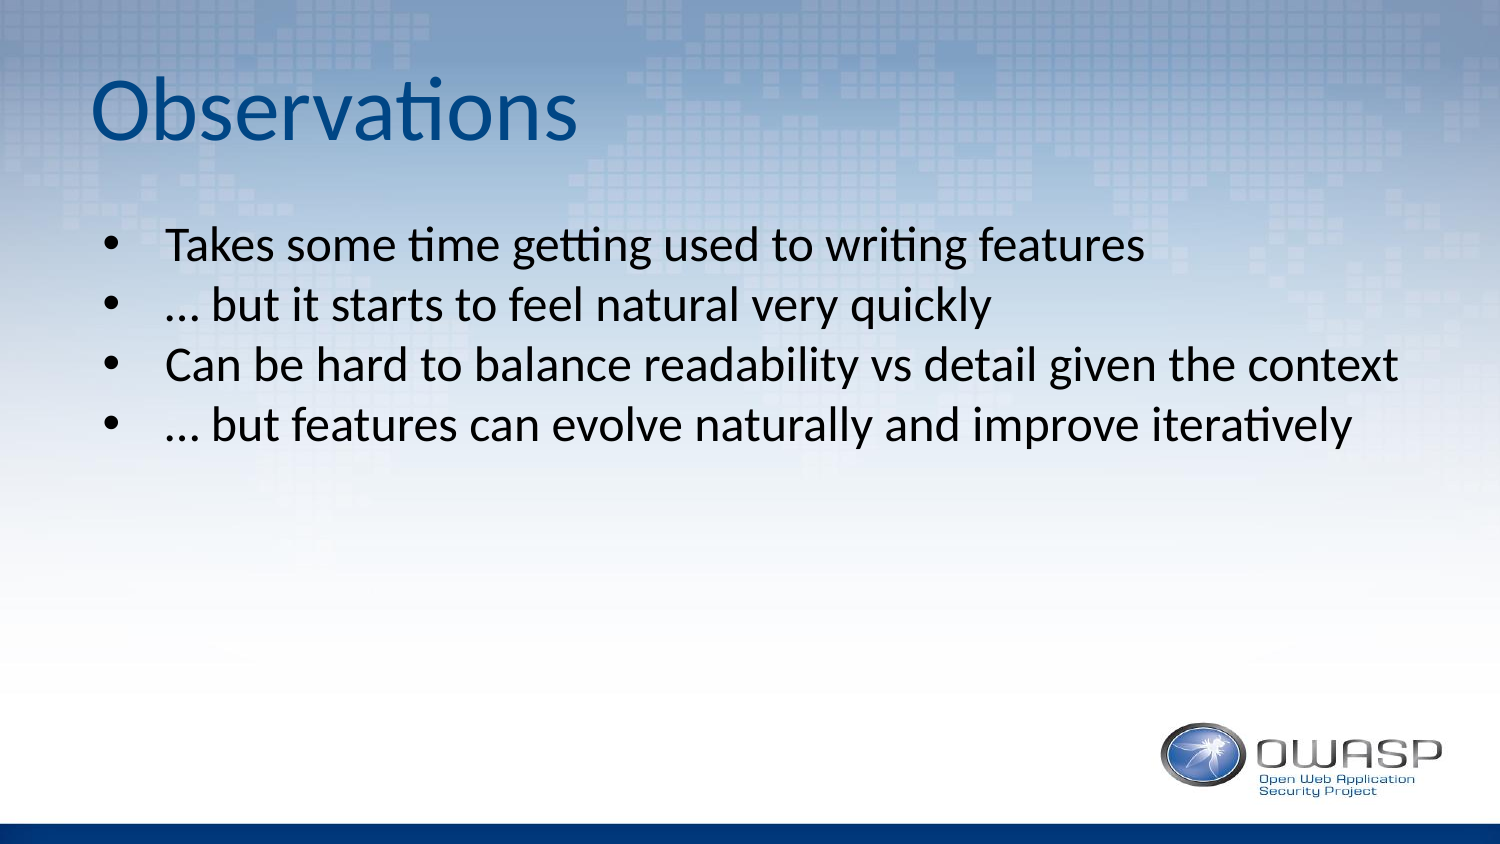

# Observations
Takes some time getting used to writing features
… but it starts to feel natural very quickly
Can be hard to balance readability vs detail given the context
… but features can evolve naturally and improve iteratively